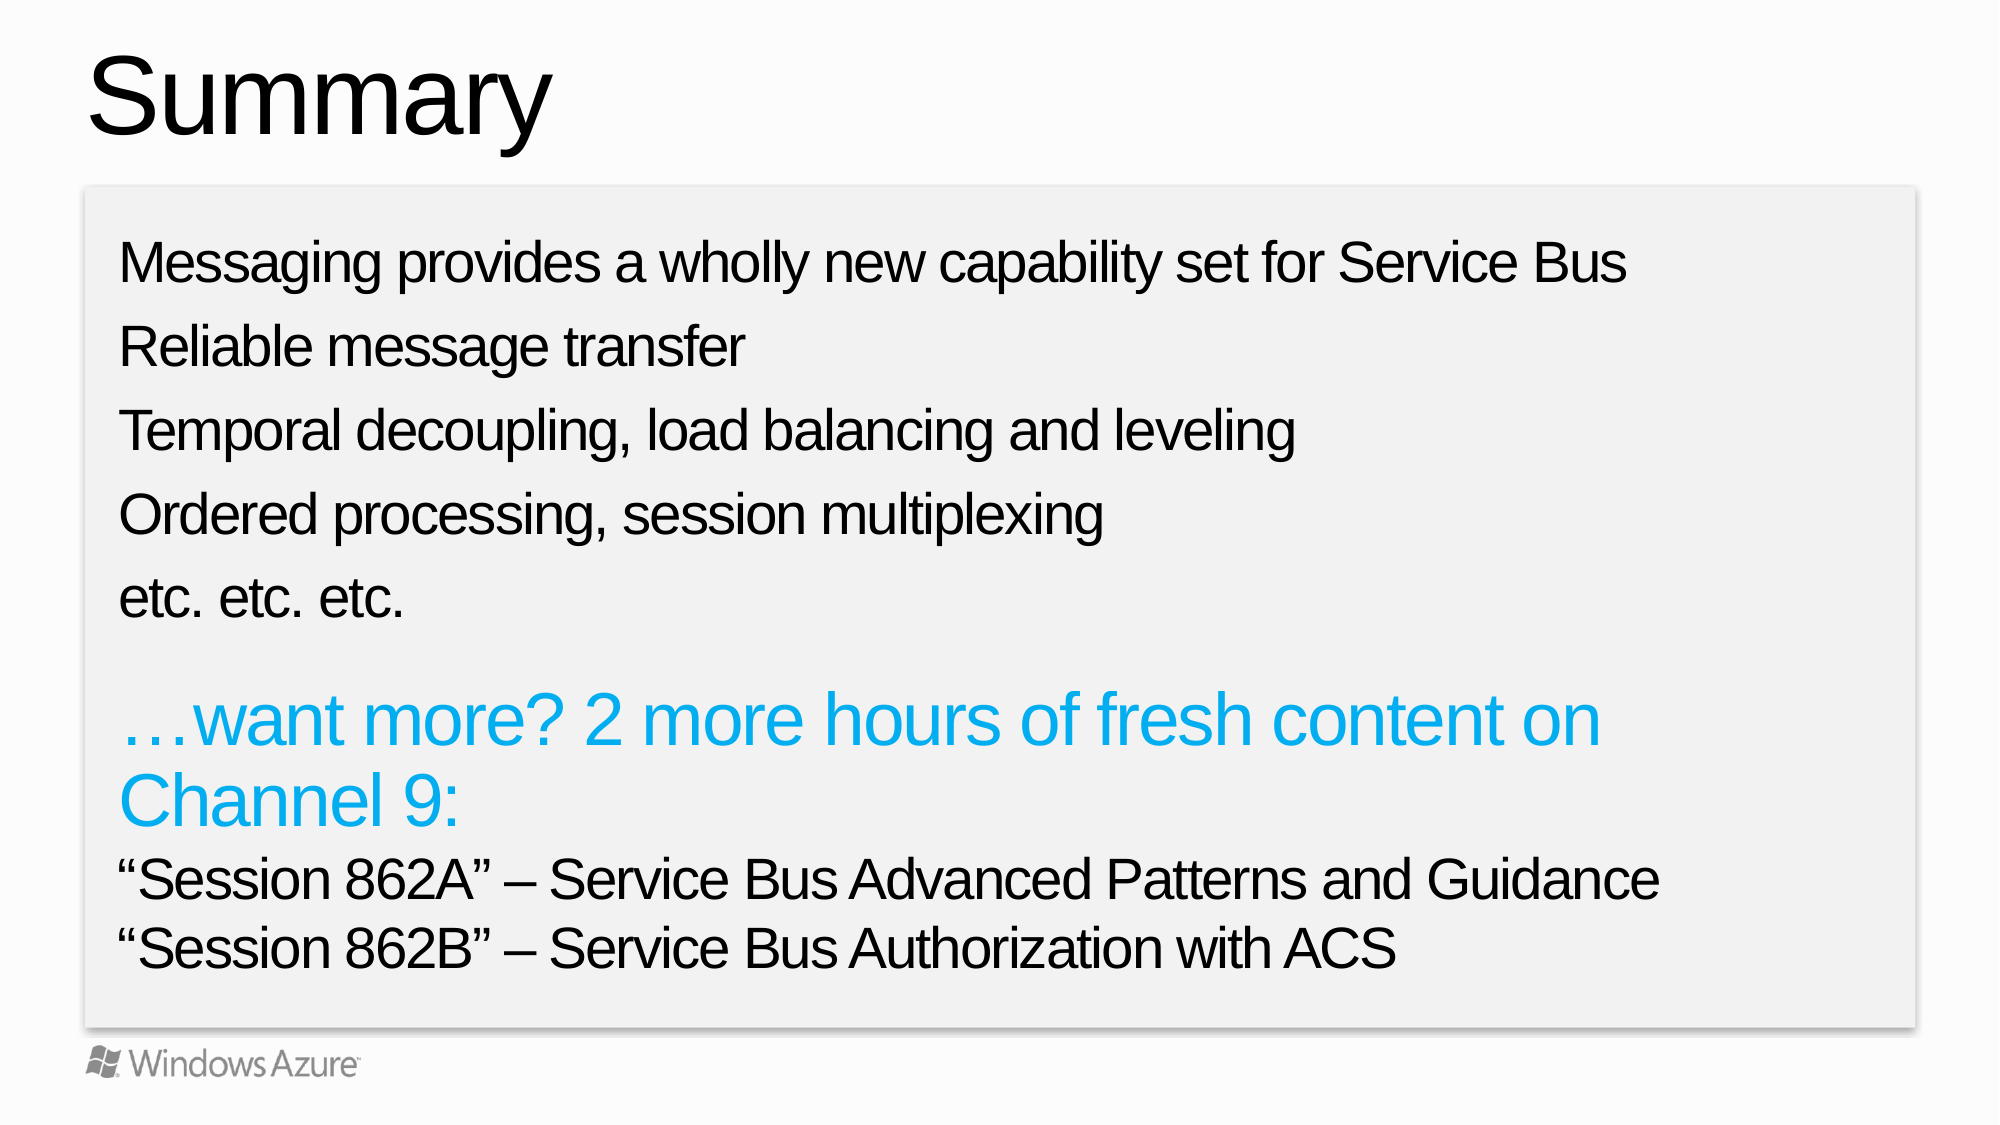

# Summary

Messaging provides a wholly new capability set for Service Bus
Reliable message transfer
Temporal decoupling, load balancing and leveling
Ordered processing, session multiplexing
etc. etc. etc.
…want more? 2 more hours of fresh content on Channel 9:
“Session 862A” – Service Bus Advanced Patterns and Guidance
“Session 862B” – Service Bus Authorization with ACS